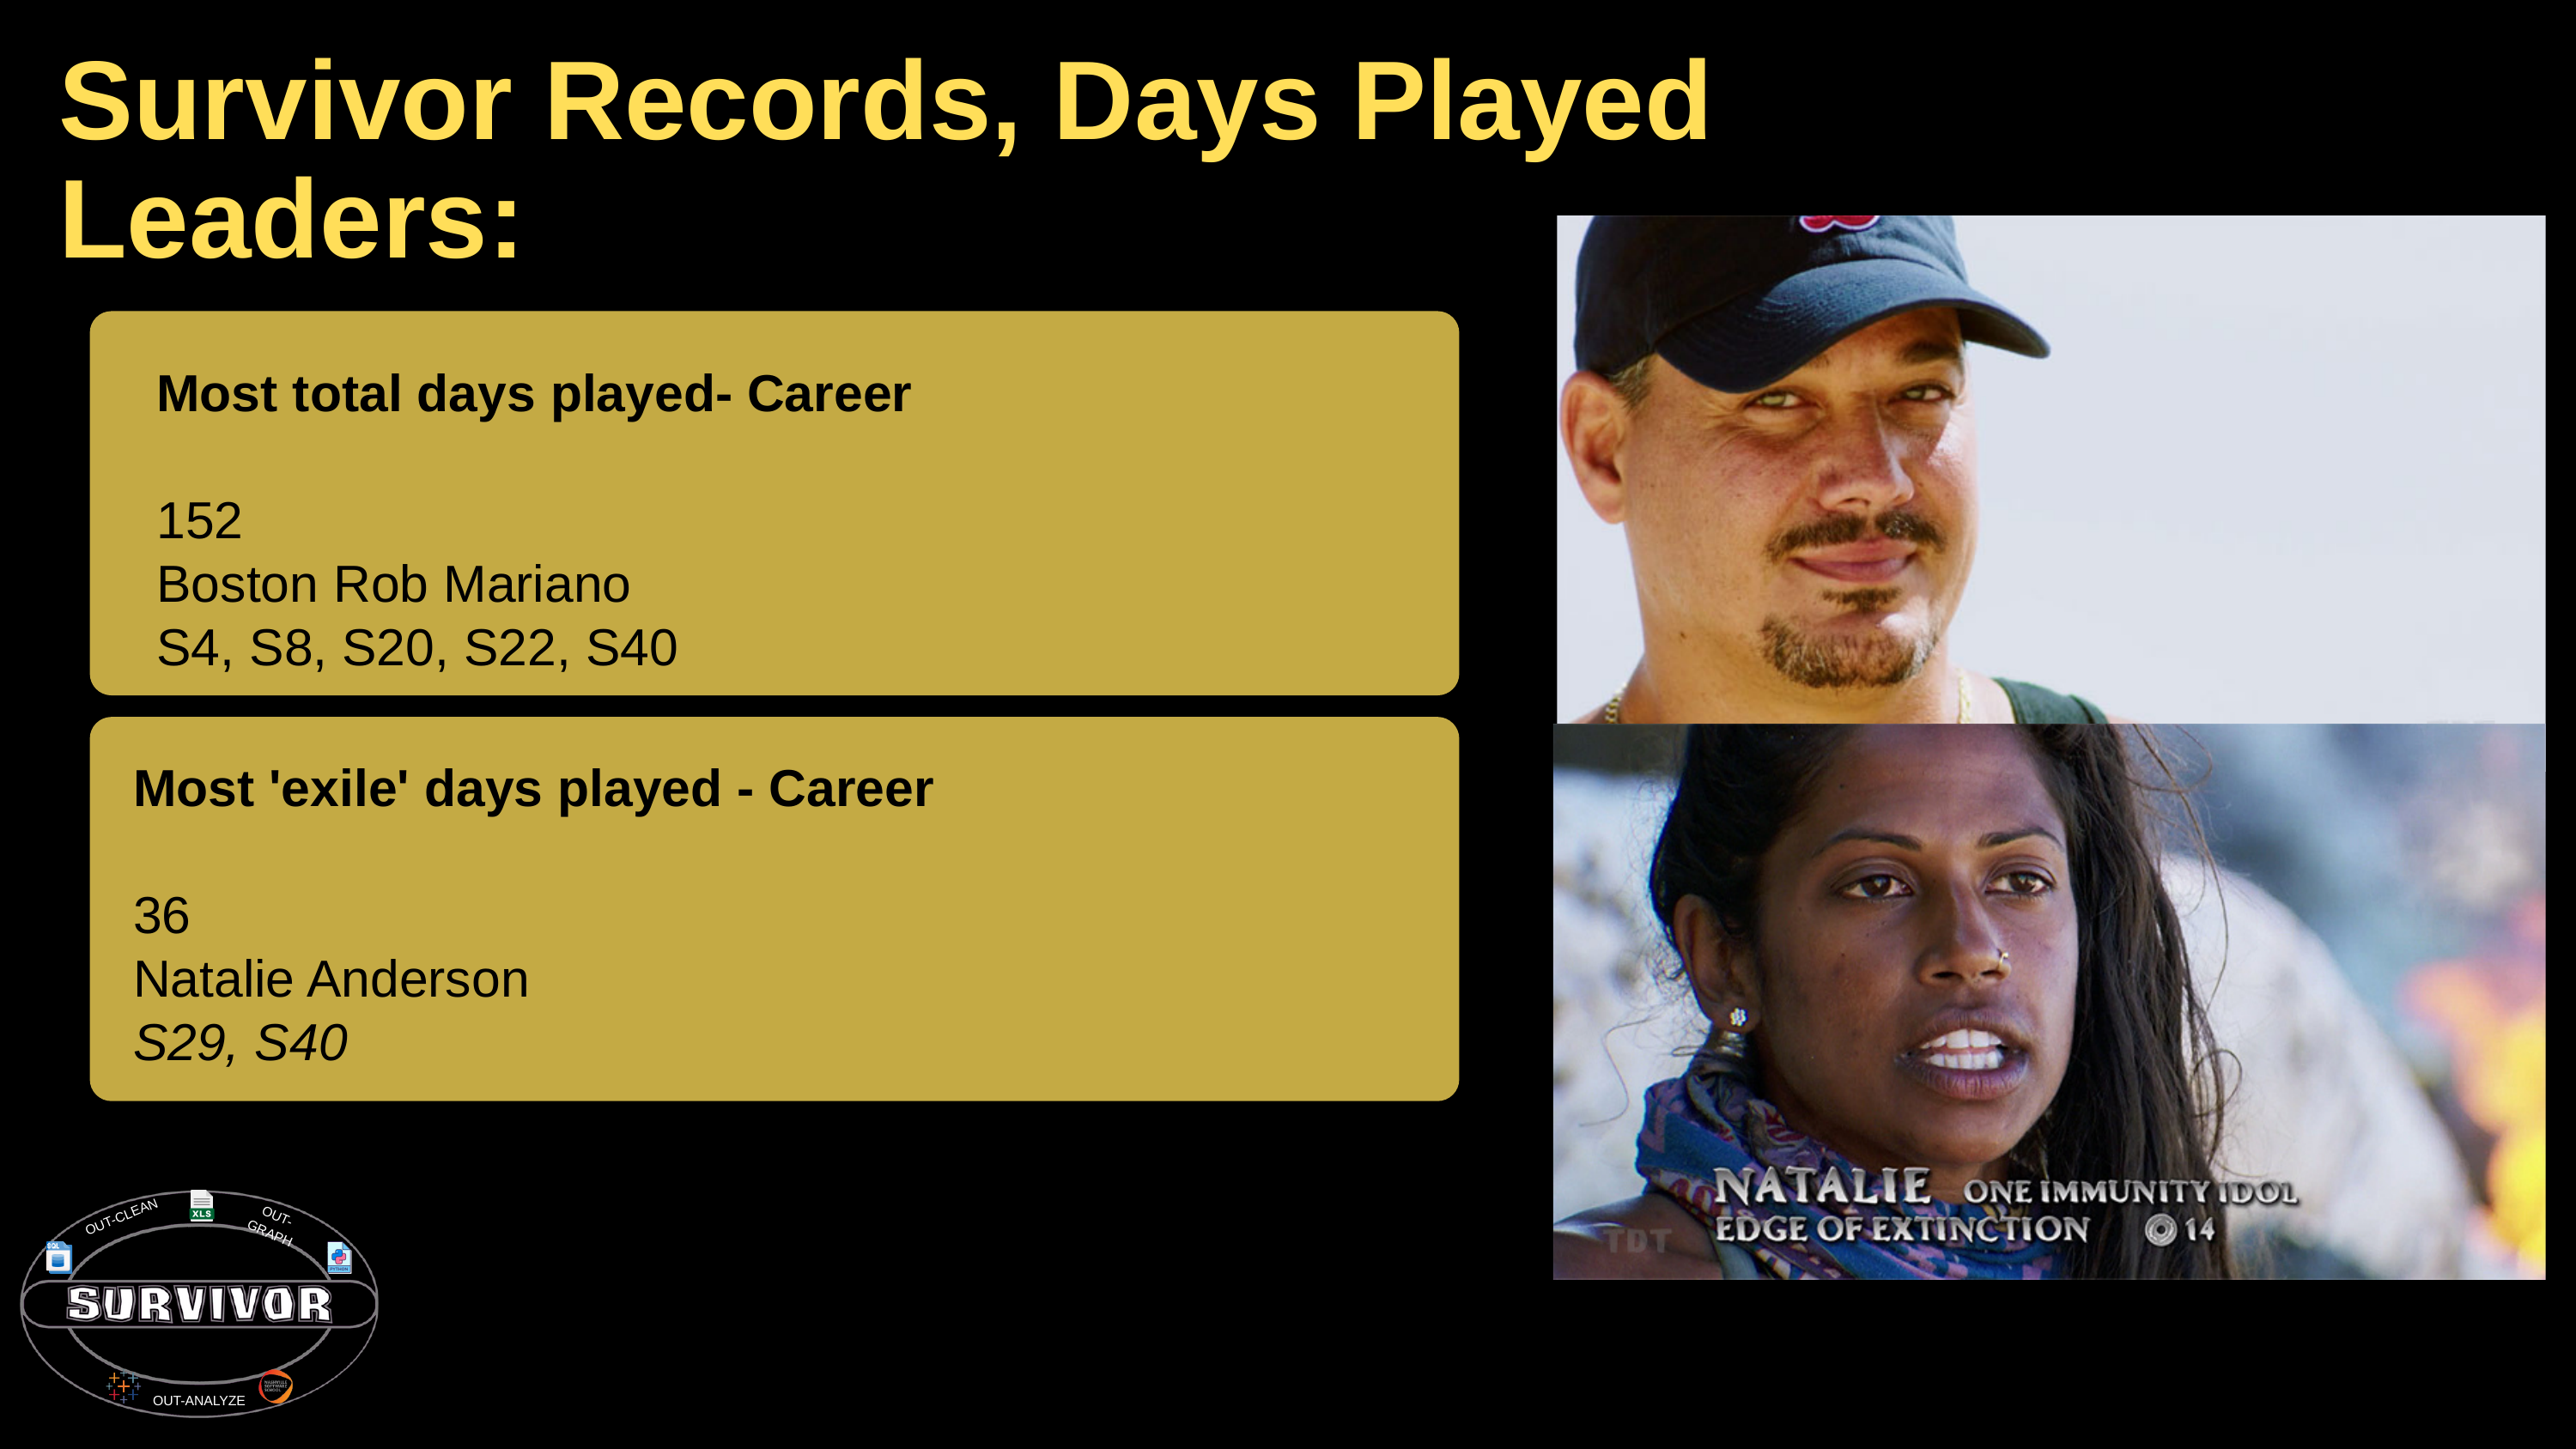

Survivor Records, Days Played Leaders:

Most total days played- Career

152
Boston Rob Mariano
S4, S8, S20, S22, S40

Most 'exile' days played - Career

36
Natalie Anderson
S29, S40

OUT-GRAPH
OUT-CLEAN

OUT-ANALYZE